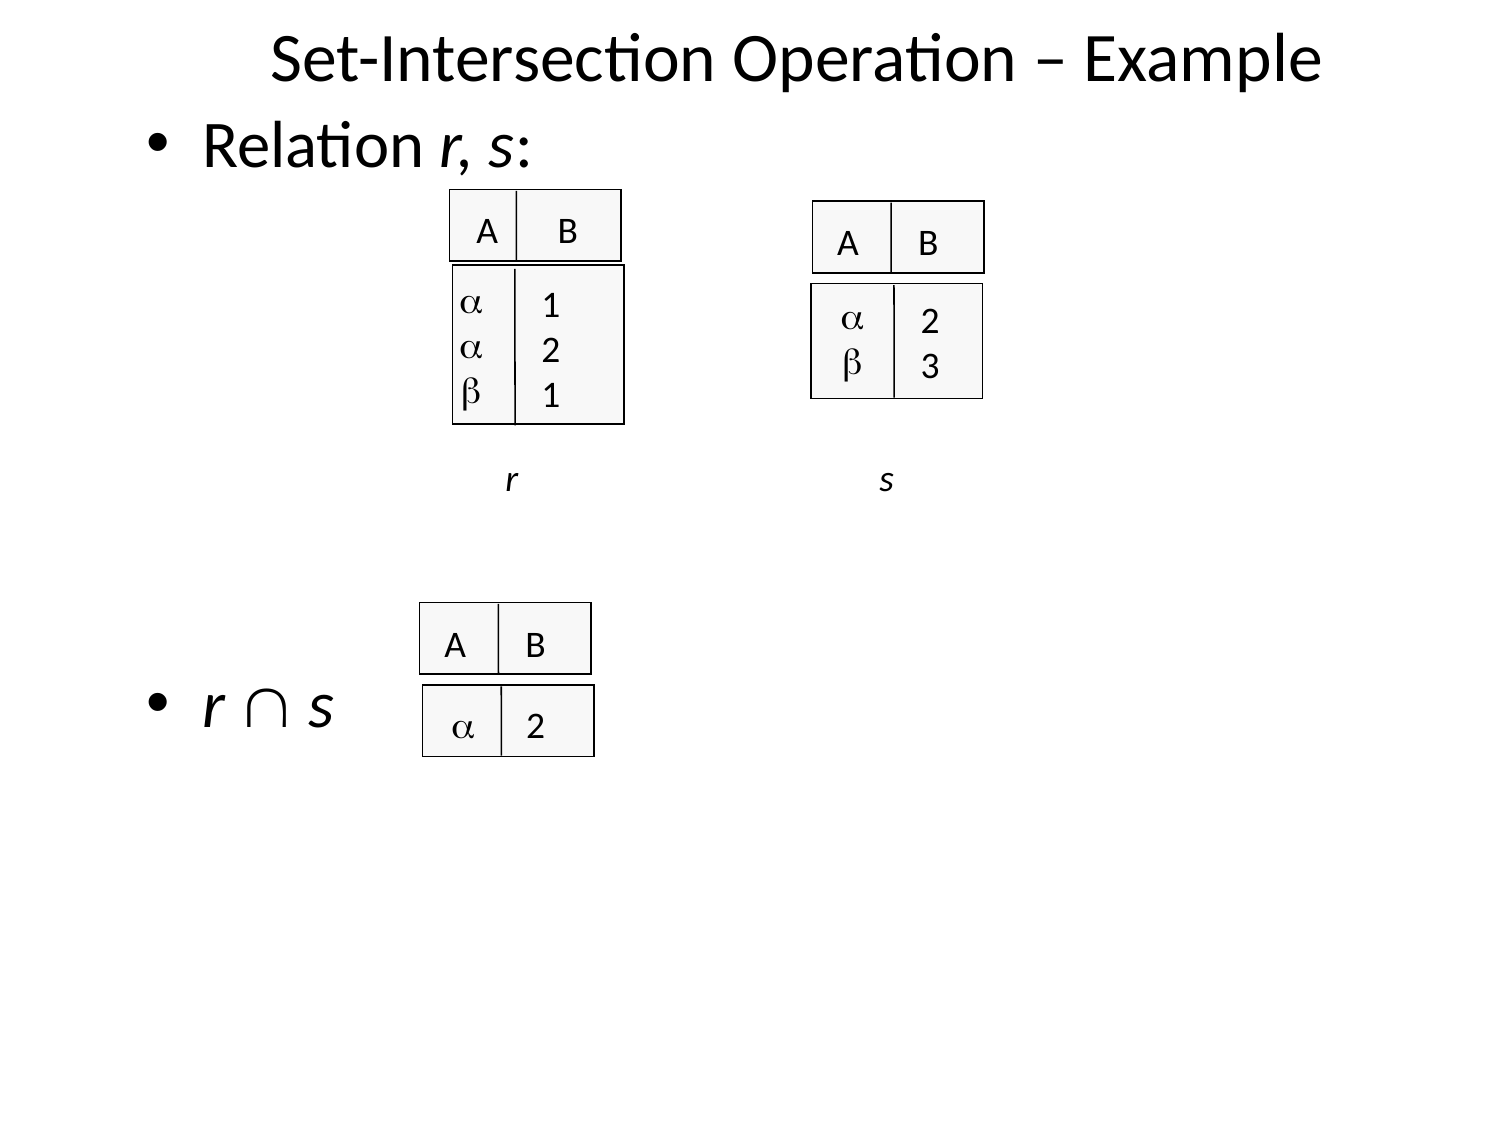

# Set-Intersection Operation – Example
Relation r, s:

r ∩ s

A       B

A       B

α
α
β

1
2
1

α
β

2
3
r
s

A       B

α      2